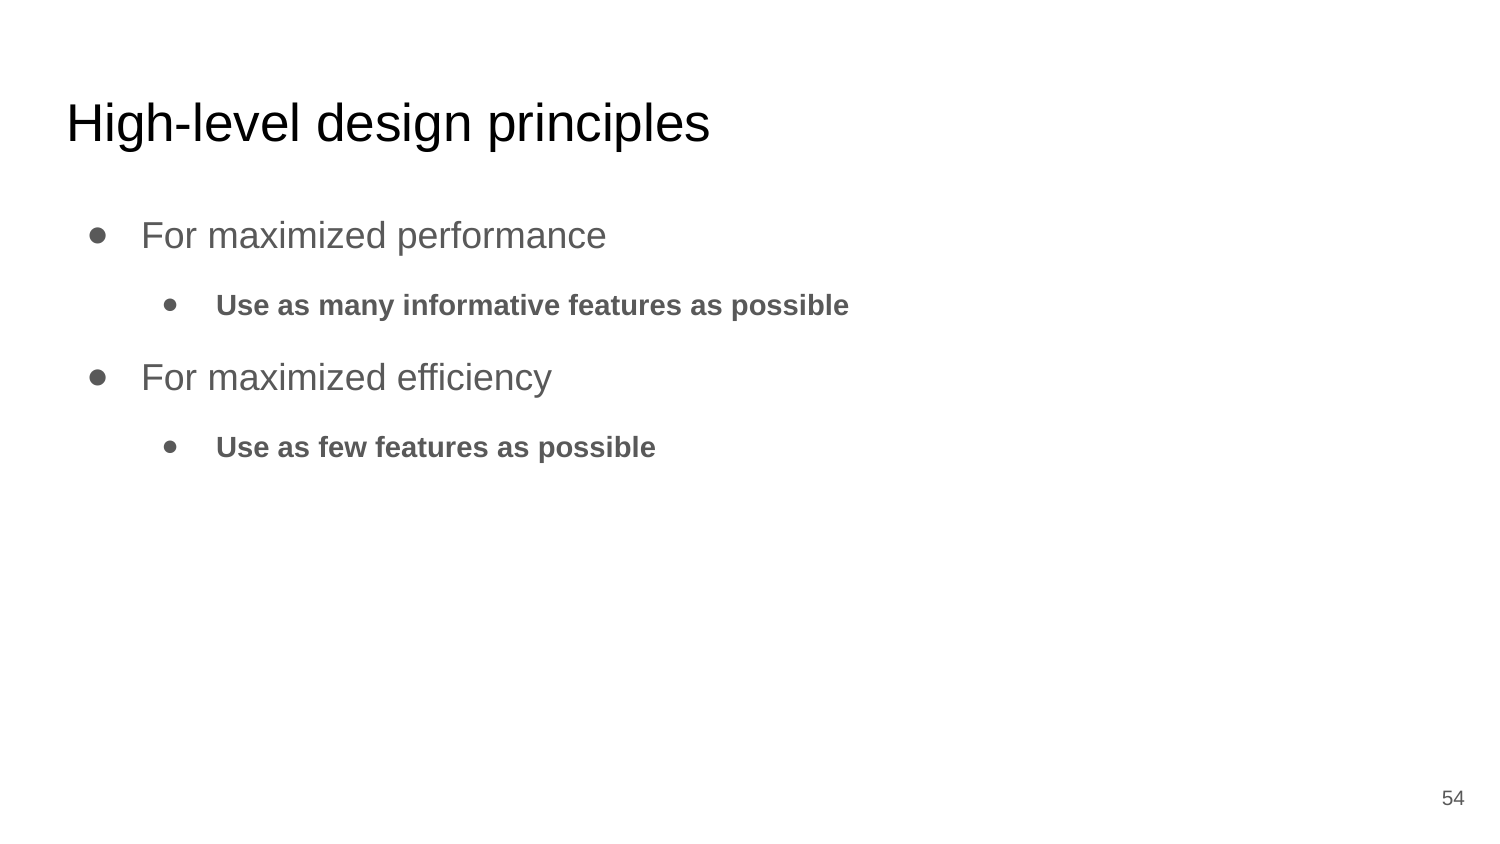

# High-level design principles
For maximized performance
Use as many informative features as possible
For maximized efficiency
Use as few features as possible
54